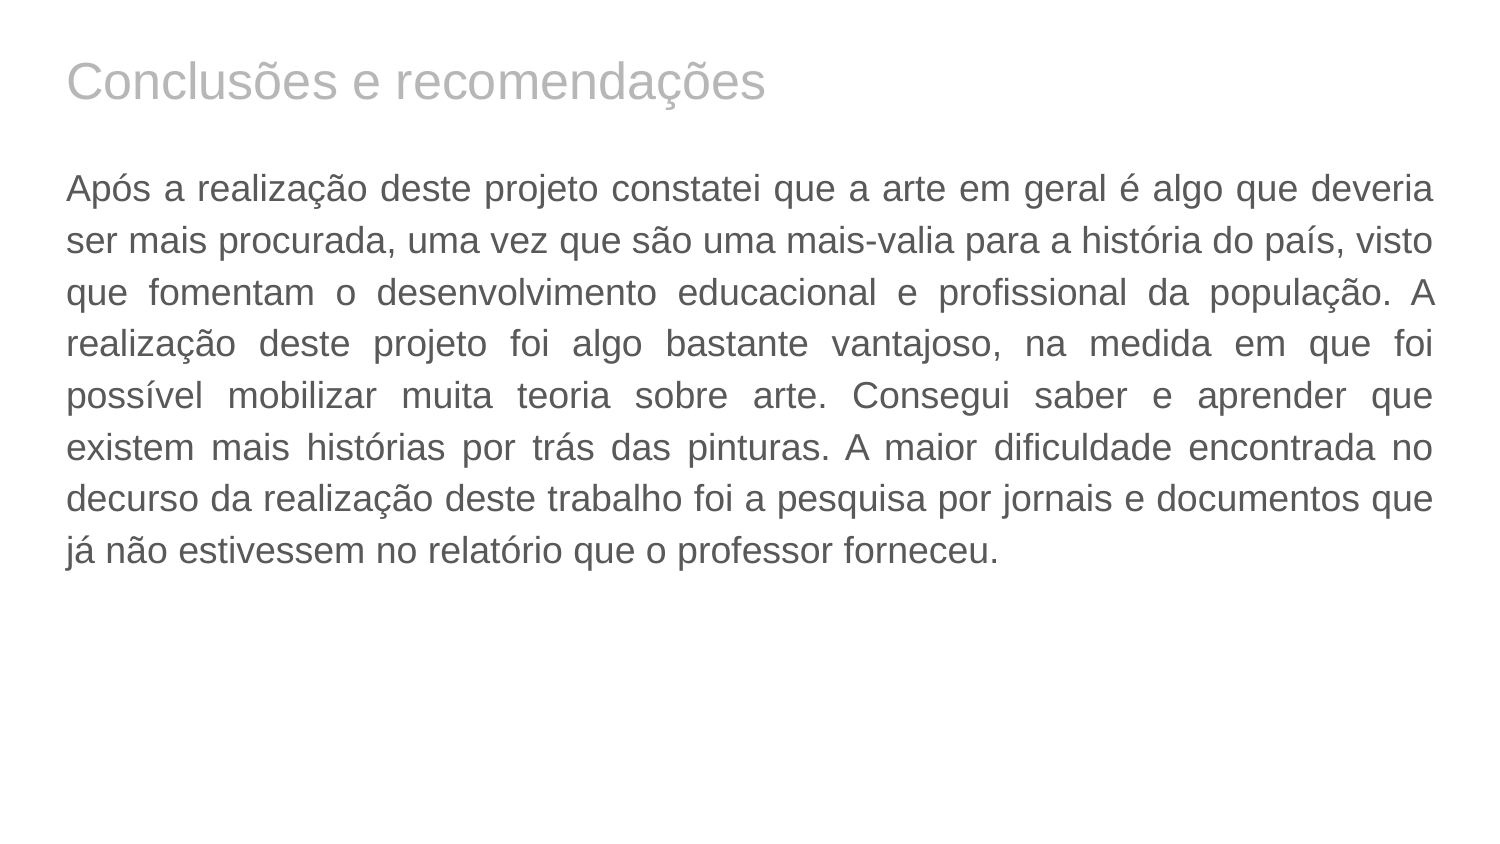

# Conclusões e recomendações
Após a realização deste projeto constatei que a arte em geral é algo que deveria ser mais procurada, uma vez que são uma mais-valia para a história do país, visto que fomentam o desenvolvimento educacional e profissional da população. A realização deste projeto foi algo bastante vantajoso, na medida em que foi possível mobilizar muita teoria sobre arte. Consegui saber e aprender que existem mais histórias por trás das pinturas. A maior dificuldade encontrada no decurso da realização deste trabalho foi a pesquisa por jornais e documentos que já não estivessem no relatório que o professor forneceu.